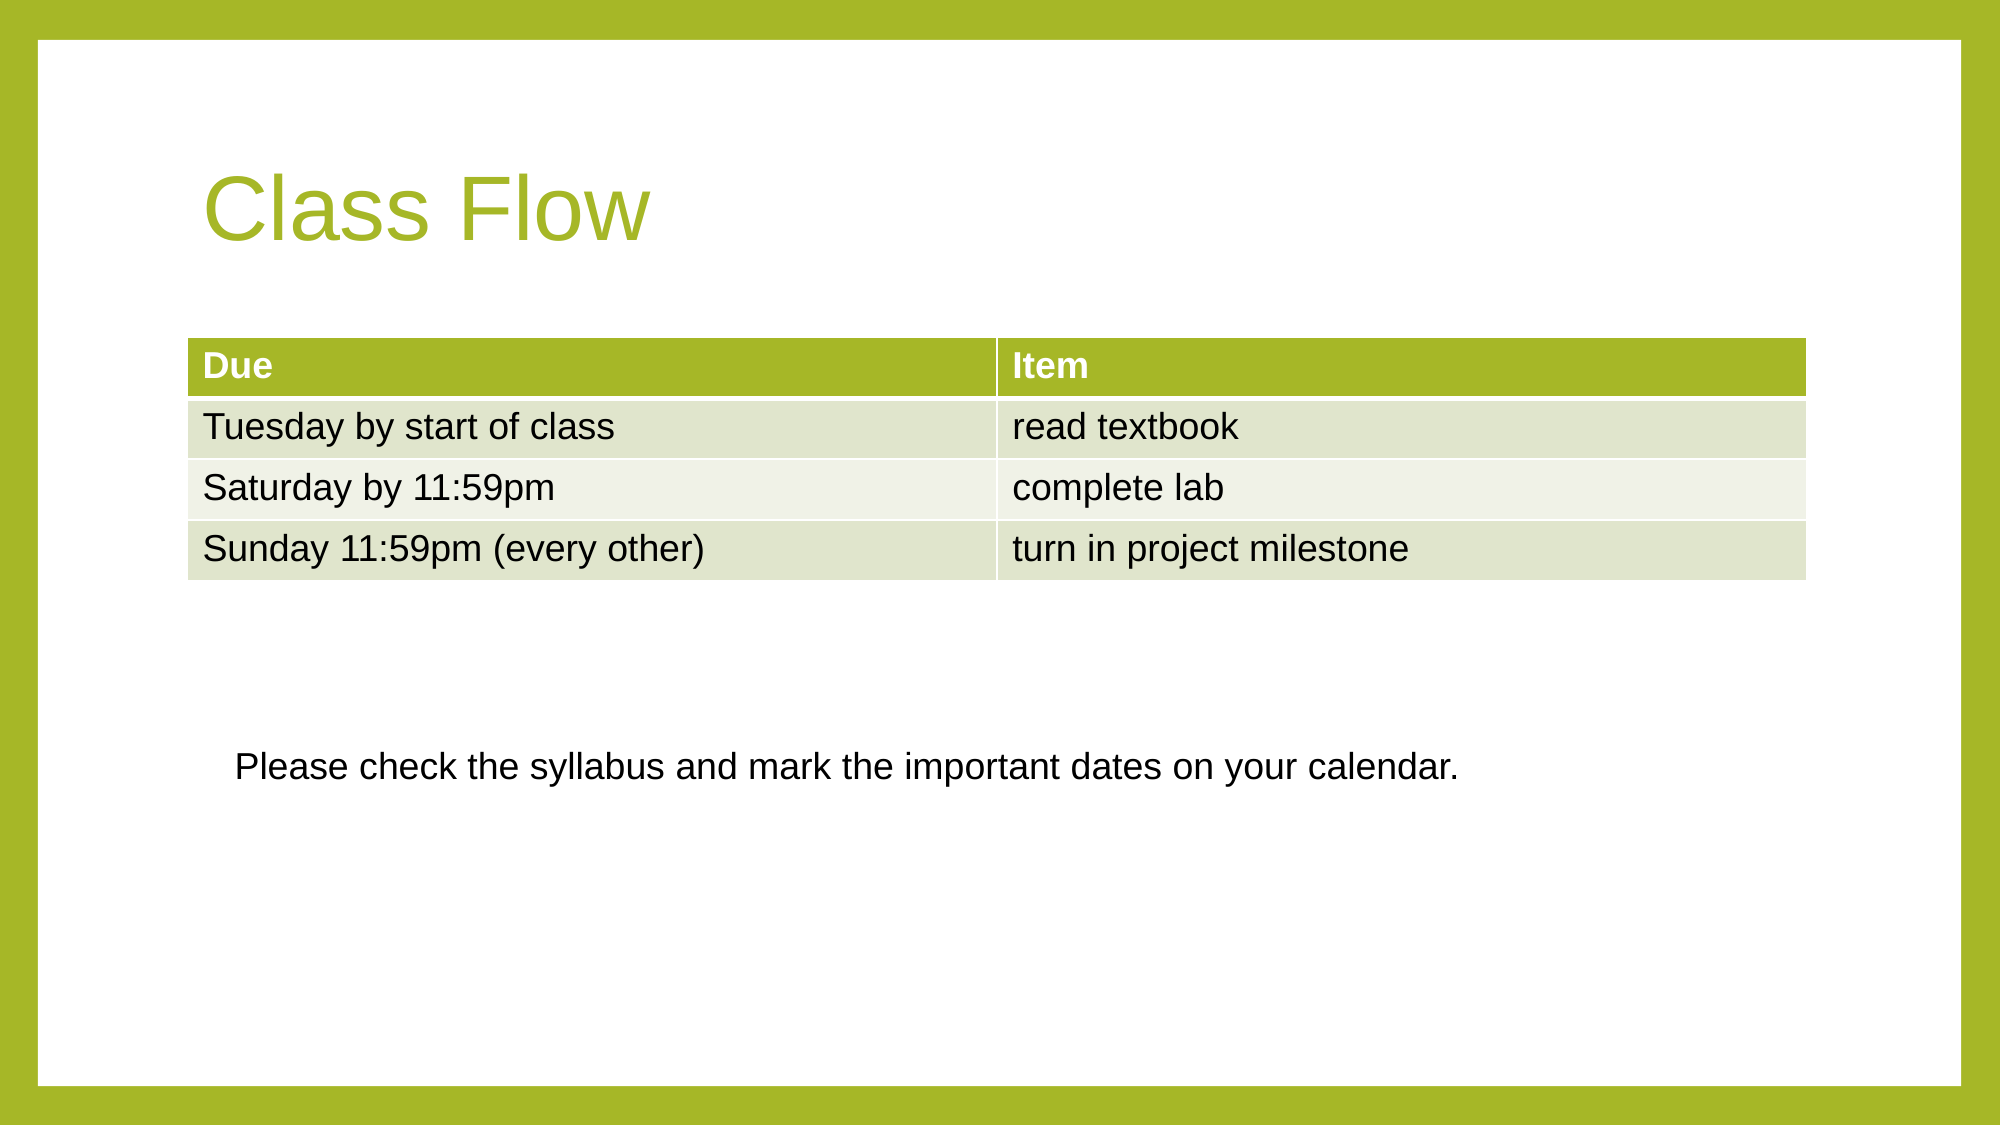

# Class Flow
| Due | Item |
| --- | --- |
| Tuesday by start of class | read textbook |
| Saturday by 11:59pm | complete lab |
| Sunday 11:59pm (every other) | turn in project milestone |
Please check the syllabus and mark the important dates on your calendar.